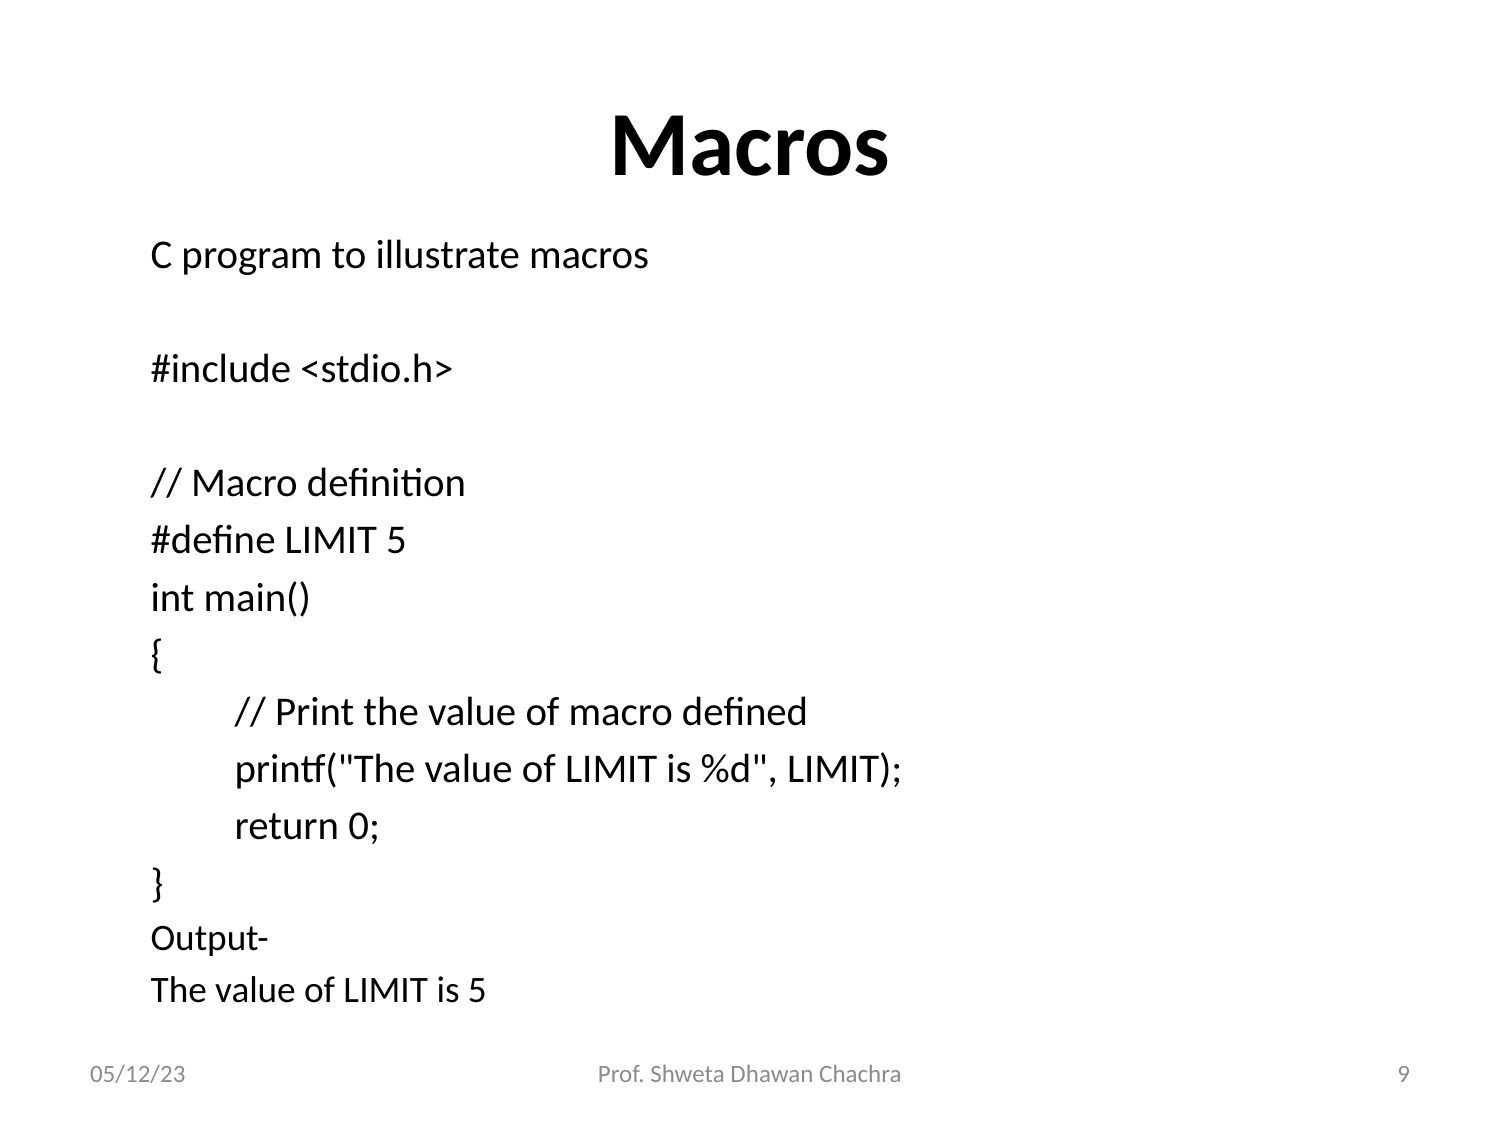

# Macros
C program to illustrate macros

#include <stdio.h>

// Macro definition
#define LIMIT 5
int main()
{
	// Print the value of macro defined
	printf("The value of LIMIT is %d", LIMIT);
	return 0;
}
Output-
The value of LIMIT is 5
05/12/23
Prof. Shweta Dhawan Chachra
9